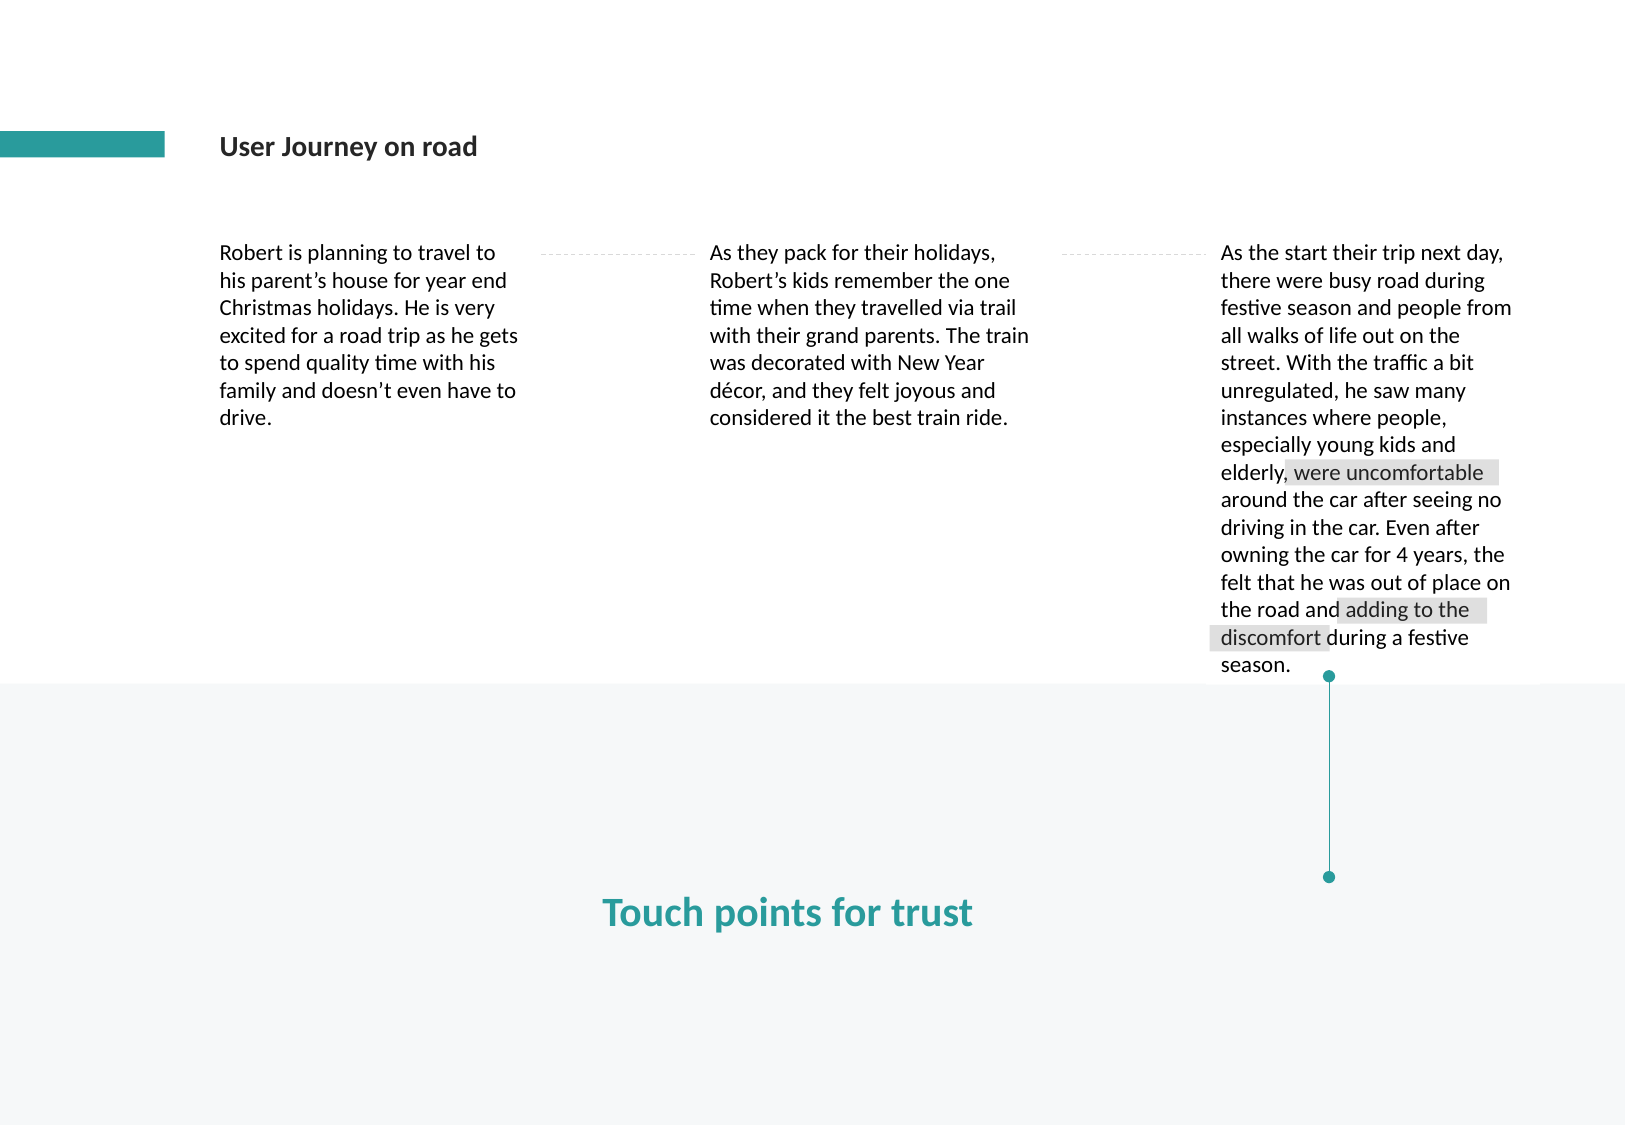

User Journey on road

Robert is planning to travel to his parent’s house for year end Christmas holidays. He is very excited for a road trip as he gets to spend quality time with his family and doesn’t even have to drive.
As they pack for their holidays, Robert’s kids remember the one time when they travelled via trail with their grand parents. The train was decorated with New Year décor, and they felt joyous and considered it the best train ride.
As the start their trip next day, there were busy road during festive season and people from all walks of life out on the street. With the traffic a bit unregulated, he saw many instances where people, especially young kids and elderly, were uncomfortable around the car after seeing no driving in the car. Even after owning the car for 4 years, the felt that he was out of place on the road and adding to the discomfort during a festive season.

Touch points for trust
81